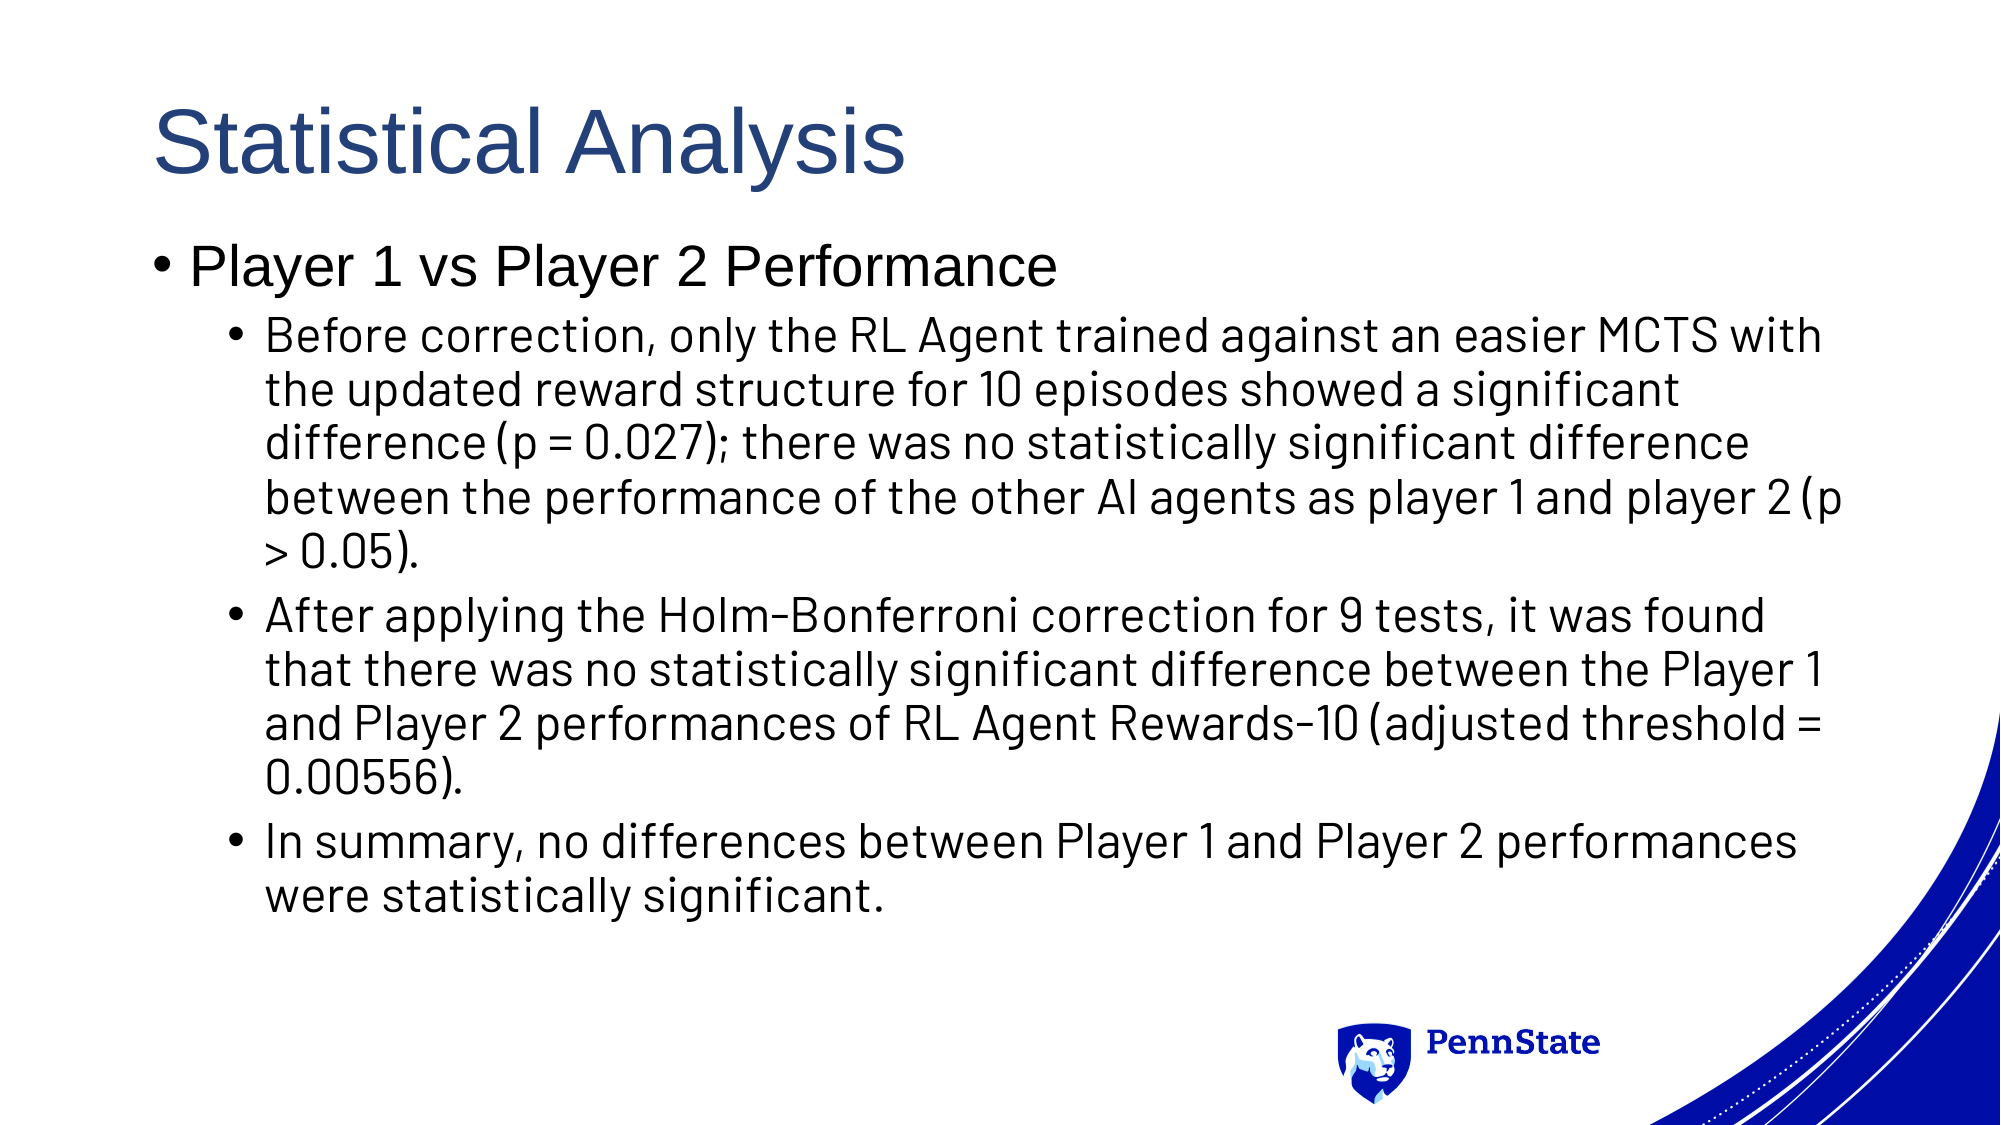

# Statistical Analysis
Player 1 vs Player 2 Performance
Before correction, only the RL Agent trained against an easier MCTS with the updated reward structure for 10 episodes showed a significant difference (p = 0.027); there was no statistically significant difference between the performance of the other AI agents as player 1 and player 2 (p > 0.05).
After applying the Holm-Bonferroni correction for 9 tests, it was found that there was no statistically significant difference between the Player 1 and Player 2 performances of RL Agent Rewards-10 (adjusted threshold = 0.00556).
In summary, no differences between Player 1 and Player 2 performances were statistically significant.